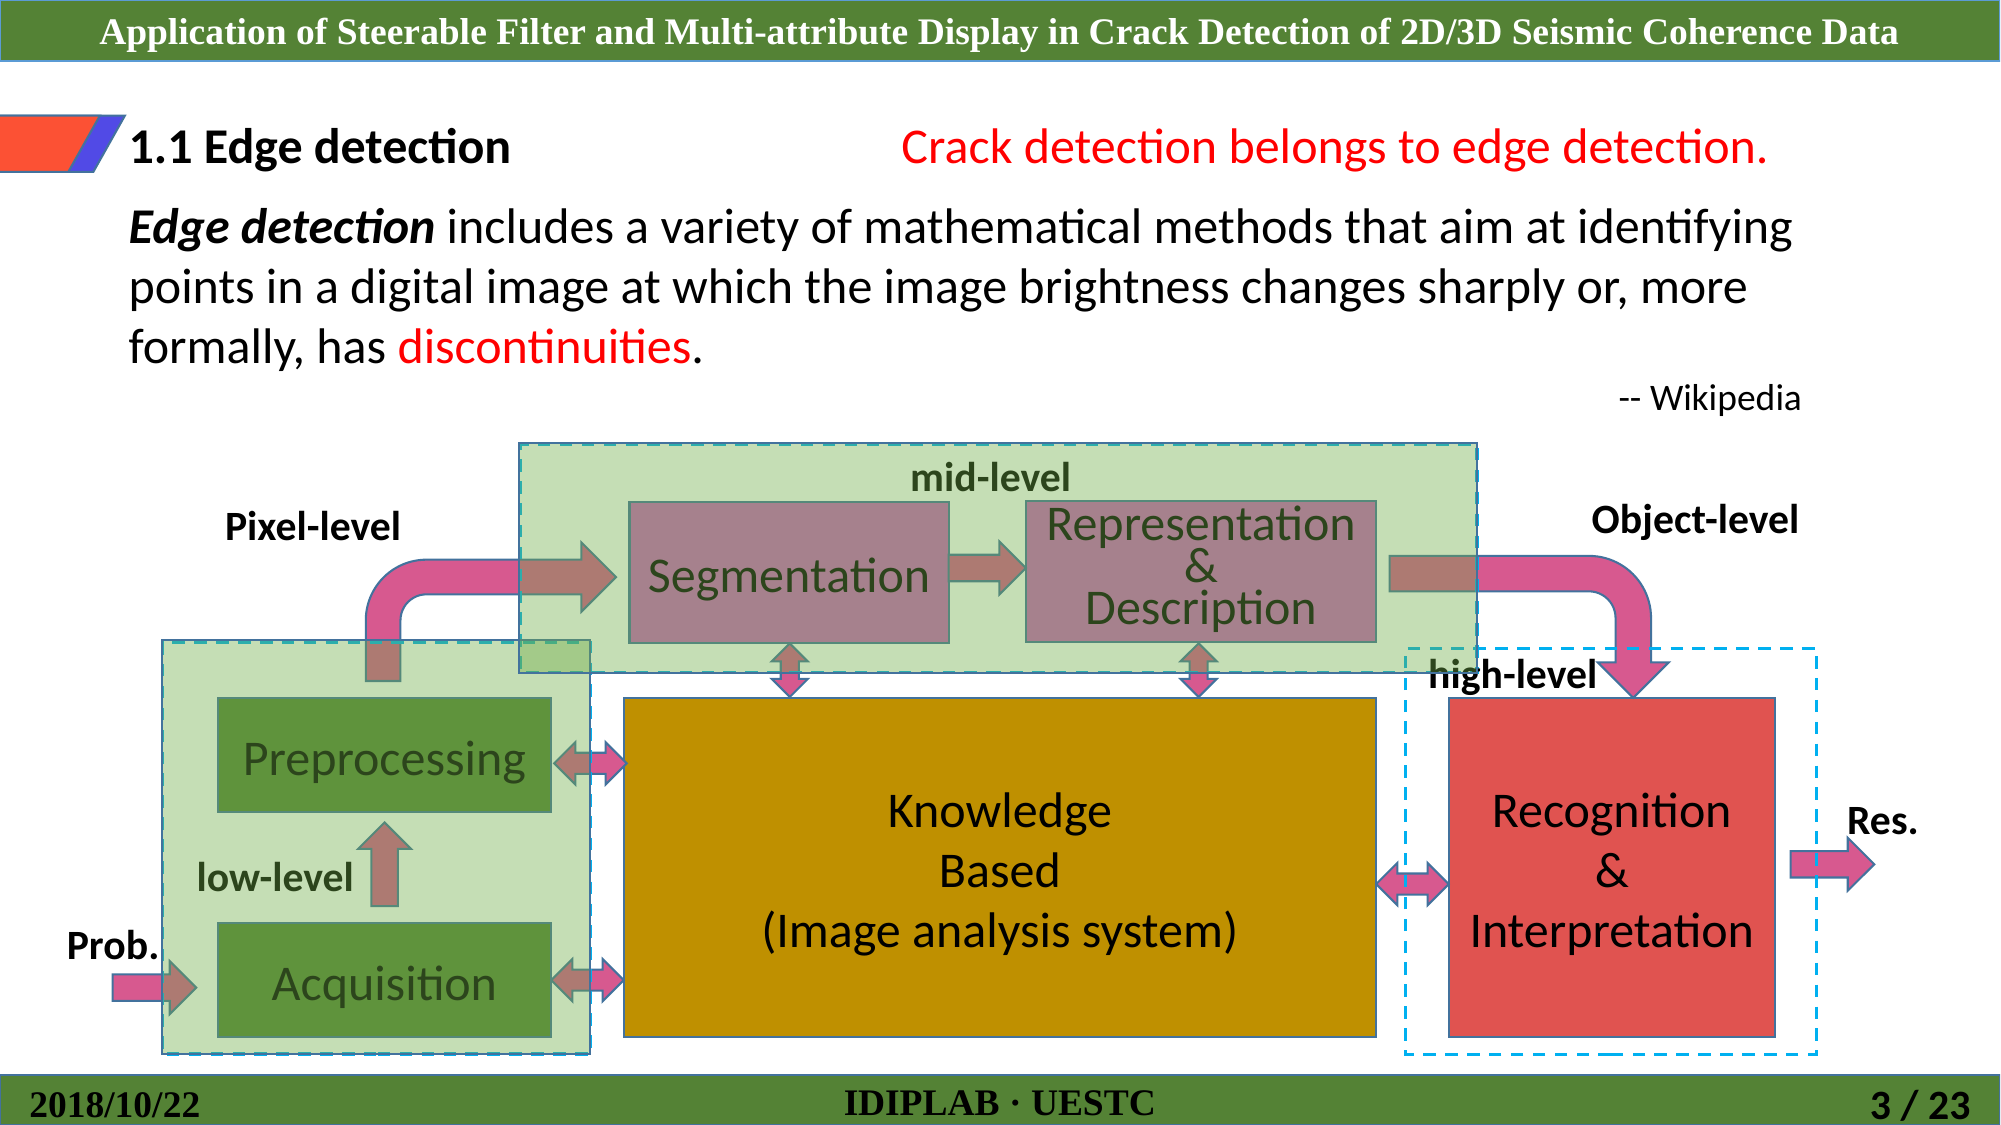

Crack detection belongs to edge detection.
1.1 Edge detection

Edge detection includes a variety of mathematical methods that aim at identifying points in a digital image at which the image brightness changes sharply or, more formally, has discontinuities.
-- Wikipedia
mid-level

Object-level

Pixel-level
Representation
&
Description
Segmentation

high-level

Preprocessing
Knowledge
Based
(Image analysis system)
Recognition
&
Interpretation

Res.

low-level

Prob.
Acquisition

IDIPLAB · UESTC
2018/10/22
3 / 23